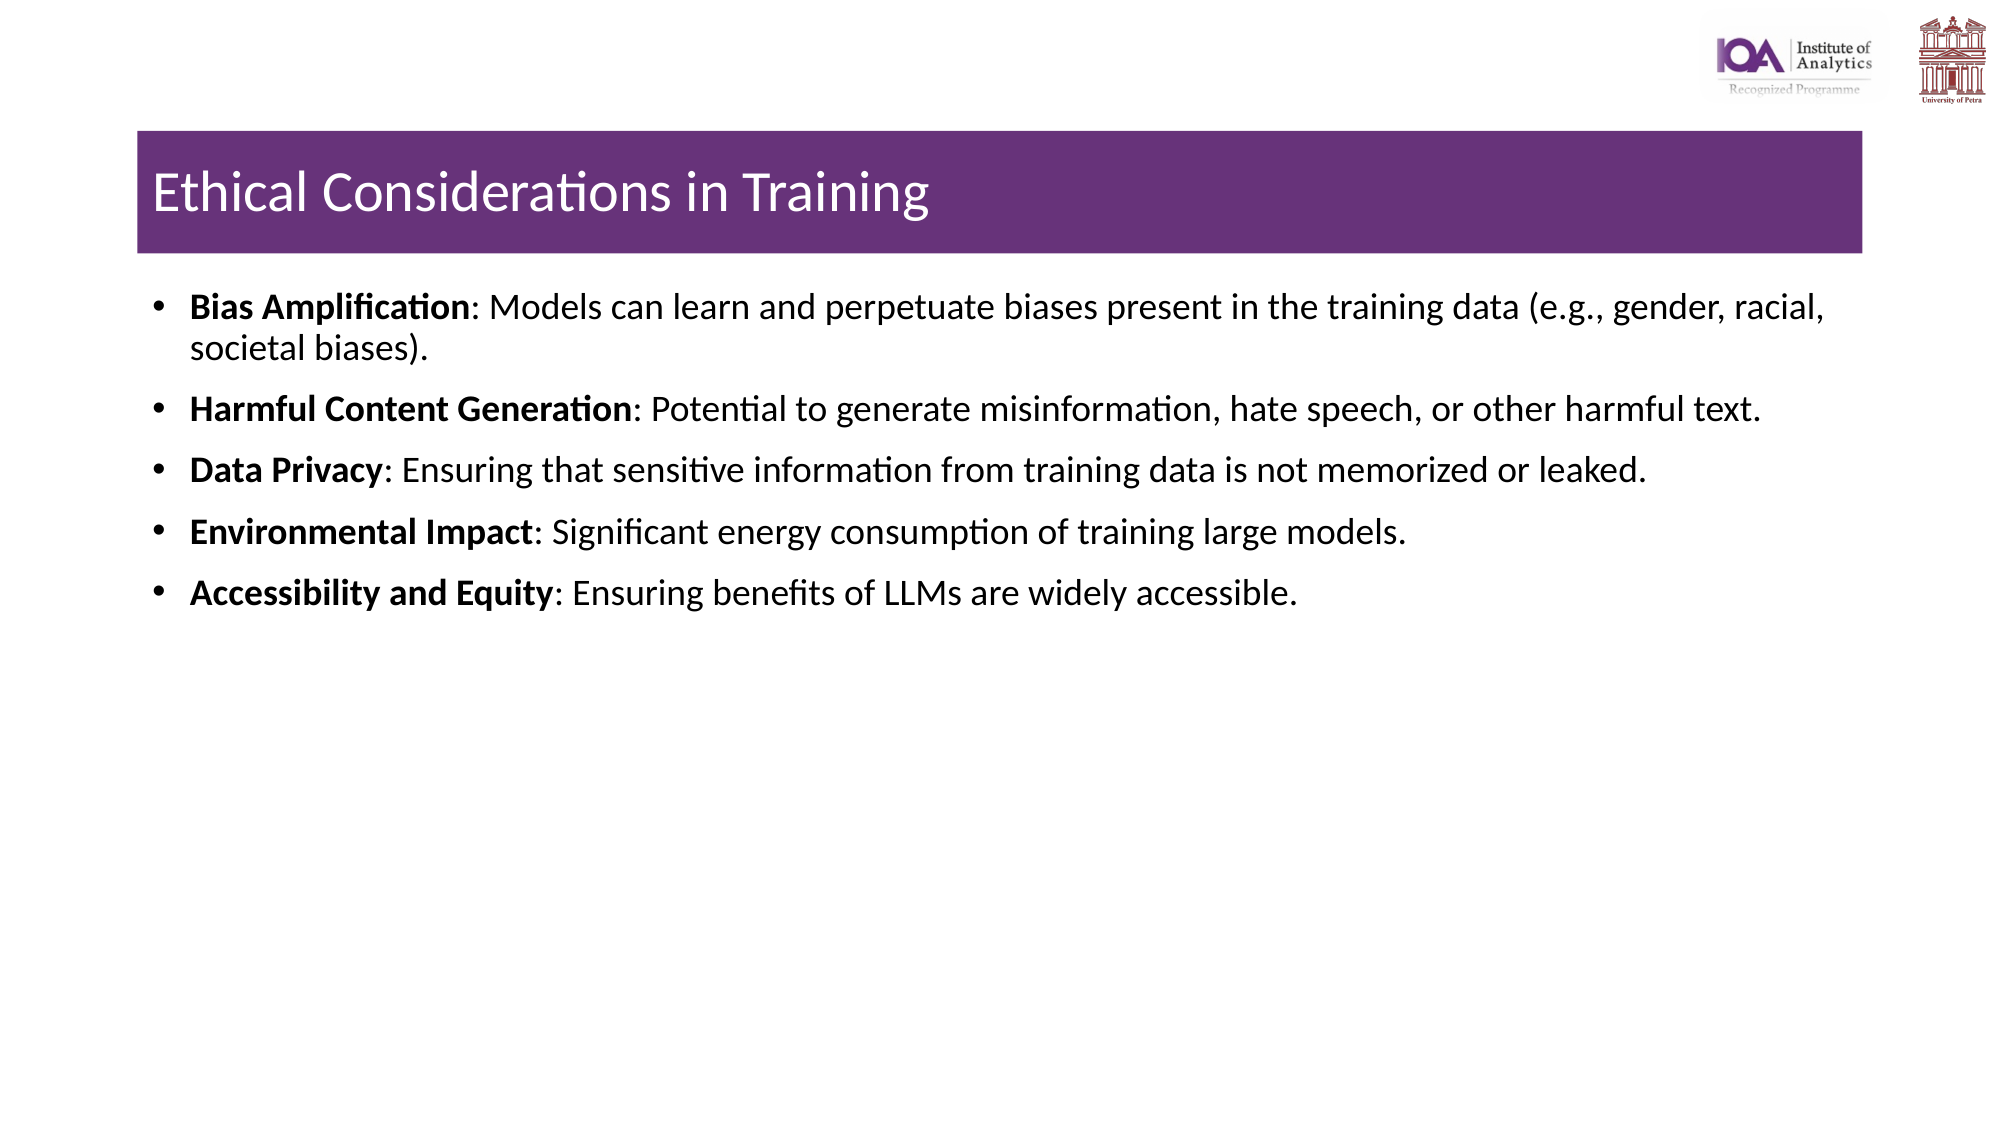

# Ethical Considerations in Training
Bias Amplification: Models can learn and perpetuate biases present in the training data (e.g., gender, racial, societal biases).
Harmful Content Generation: Potential to generate misinformation, hate speech, or other harmful text.
Data Privacy: Ensuring that sensitive information from training data is not memorized or leaked.
Environmental Impact: Significant energy consumption of training large models.
Accessibility and Equity: Ensuring benefits of LLMs are widely accessible.